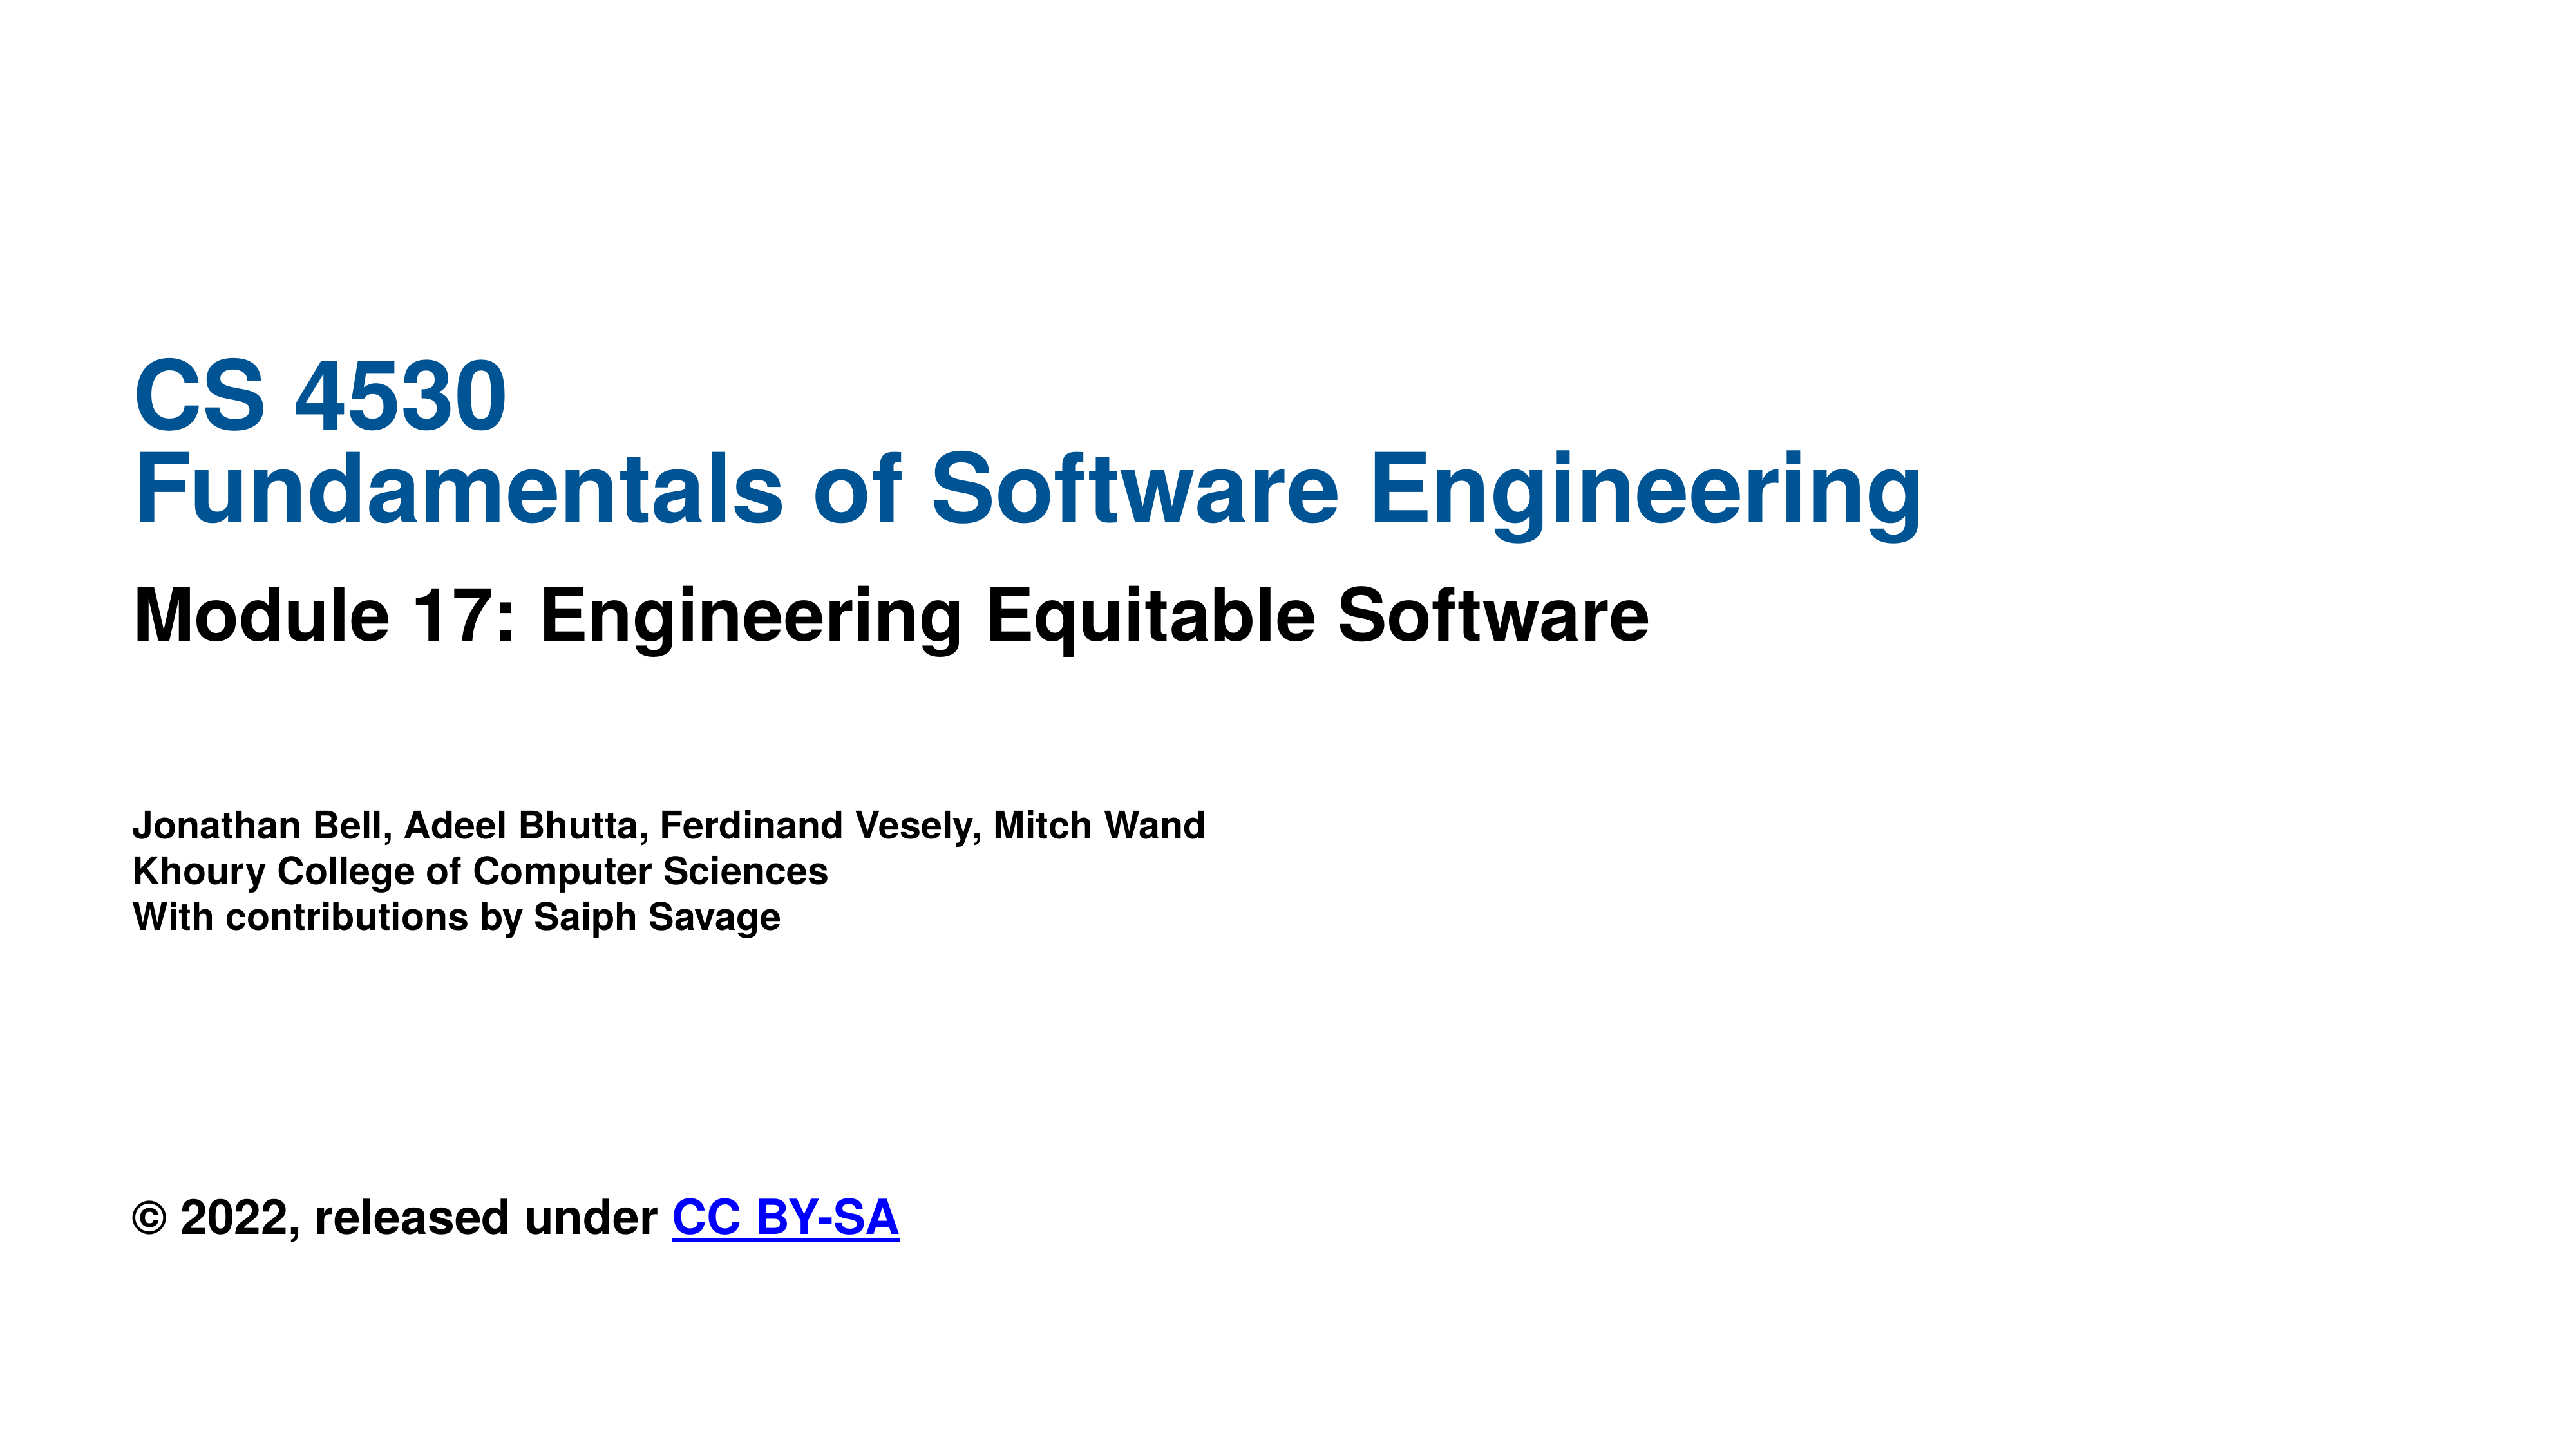

CS 4530
Fundamentals of Software Engineering
Module 17: Engineering Equitable Software
Jonathan Bell, Adeel Bhutta, Ferdinand Vesely, Mitch Wand
Khoury College of Computer Sciences
With contributions by Saiph Savage

© 2022, released under CC BY-SA